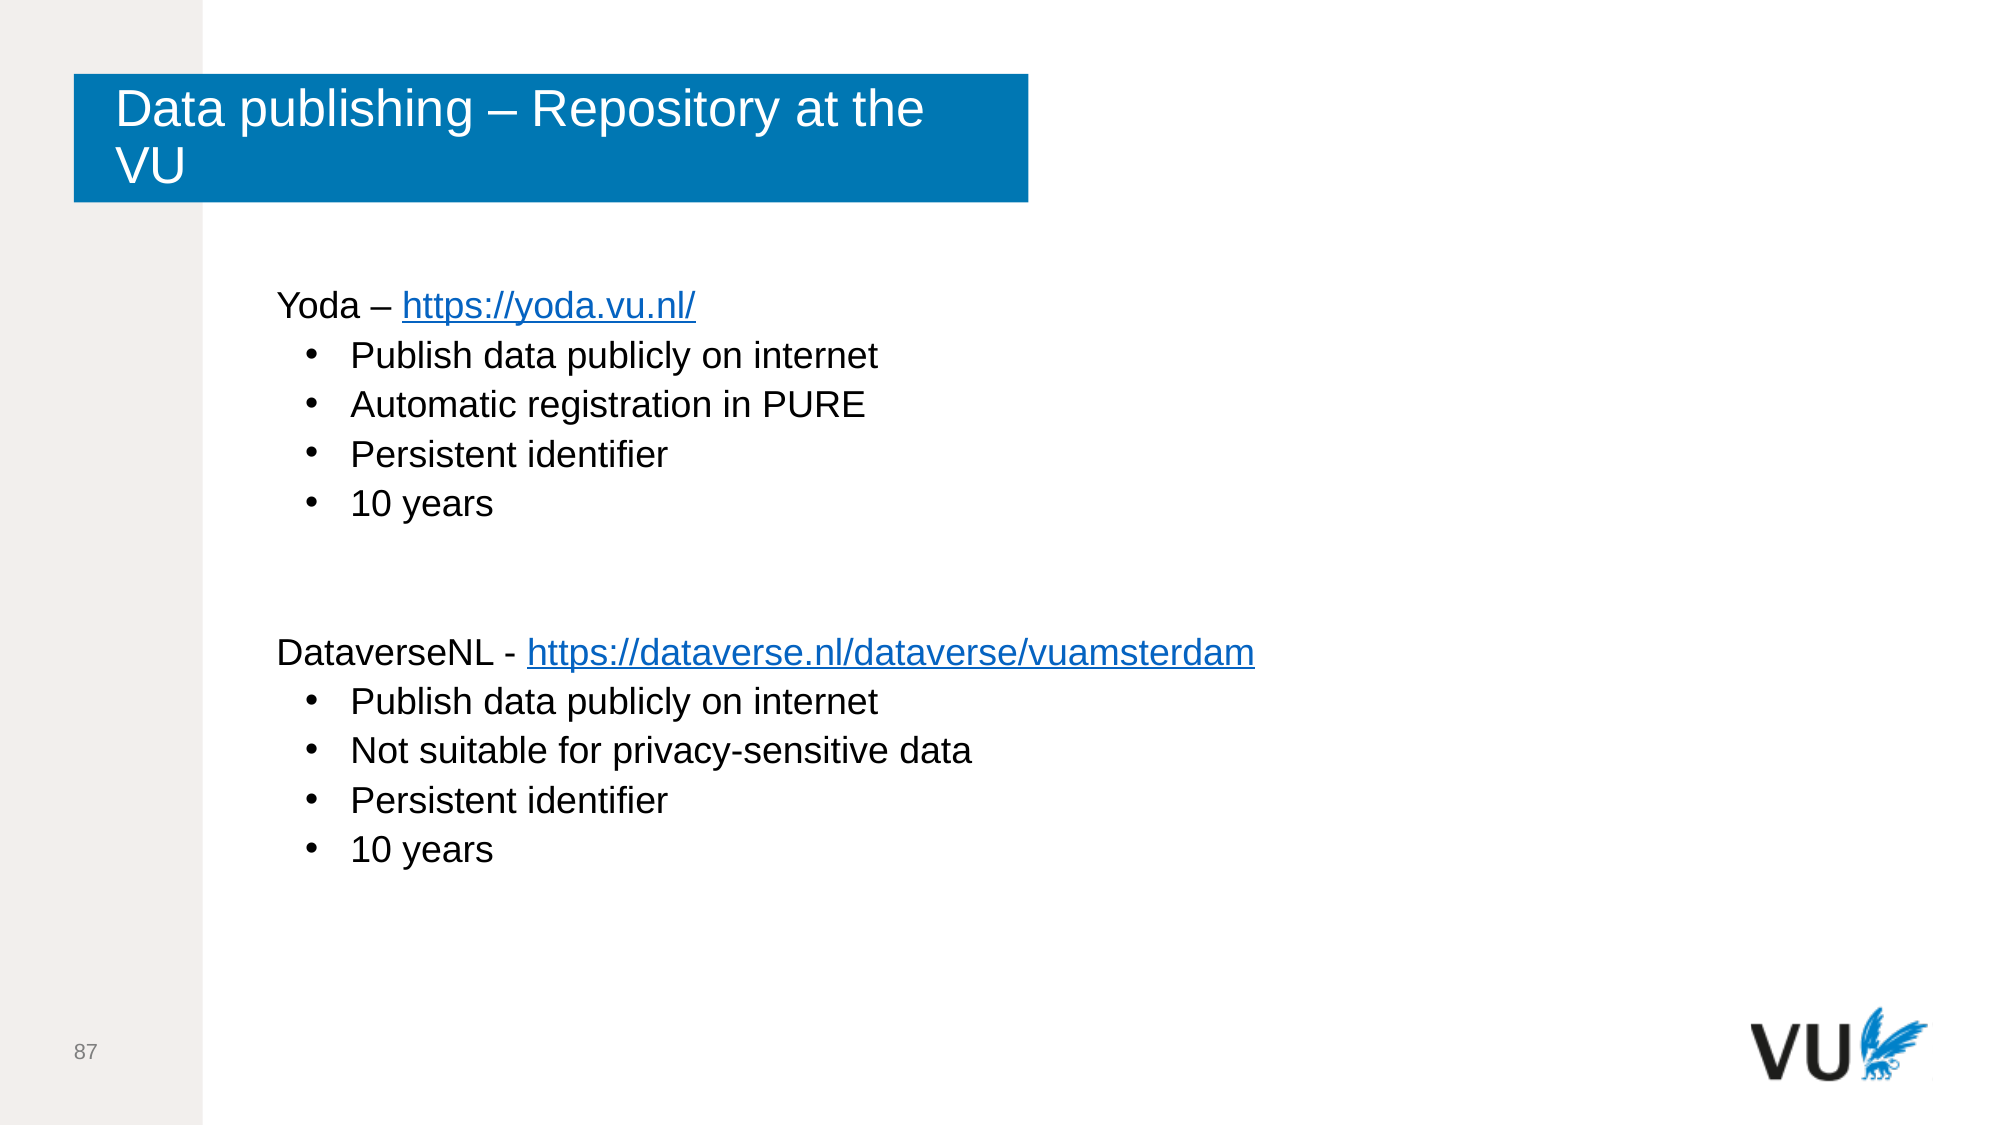

# Data publishing – Repository at the VU
Yoda – https://yoda.vu.nl/
Publish data publicly on internet
Automatic registration in PURE
Persistent identifier
10 years

DataverseNL - https://dataverse.nl/dataverse/vuamsterdam
Publish data publicly on internet
Not suitable for privacy-sensitive data
Persistent identifier
10 years

87